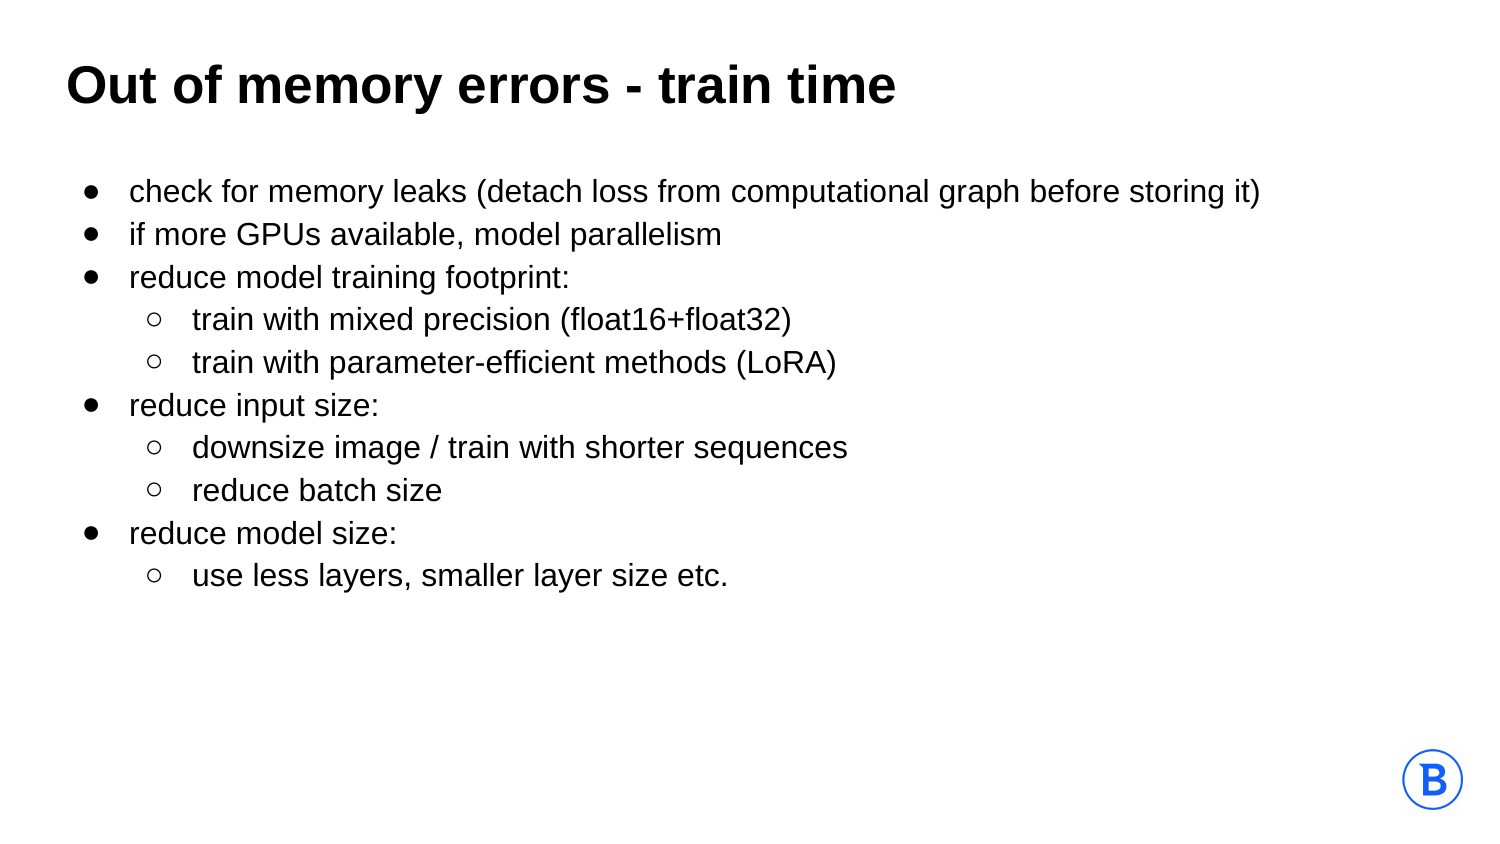

# Out of memory errors - train time
check for memory leaks (detach loss from computational graph before storing it)
if more GPUs available, model parallelism
reduce model training footprint:
train with mixed precision (float16+float32)
train with parameter-efficient methods (LoRA)
reduce input size:
downsize image / train with shorter sequences
reduce batch size
reduce model size:
use less layers, smaller layer size etc.